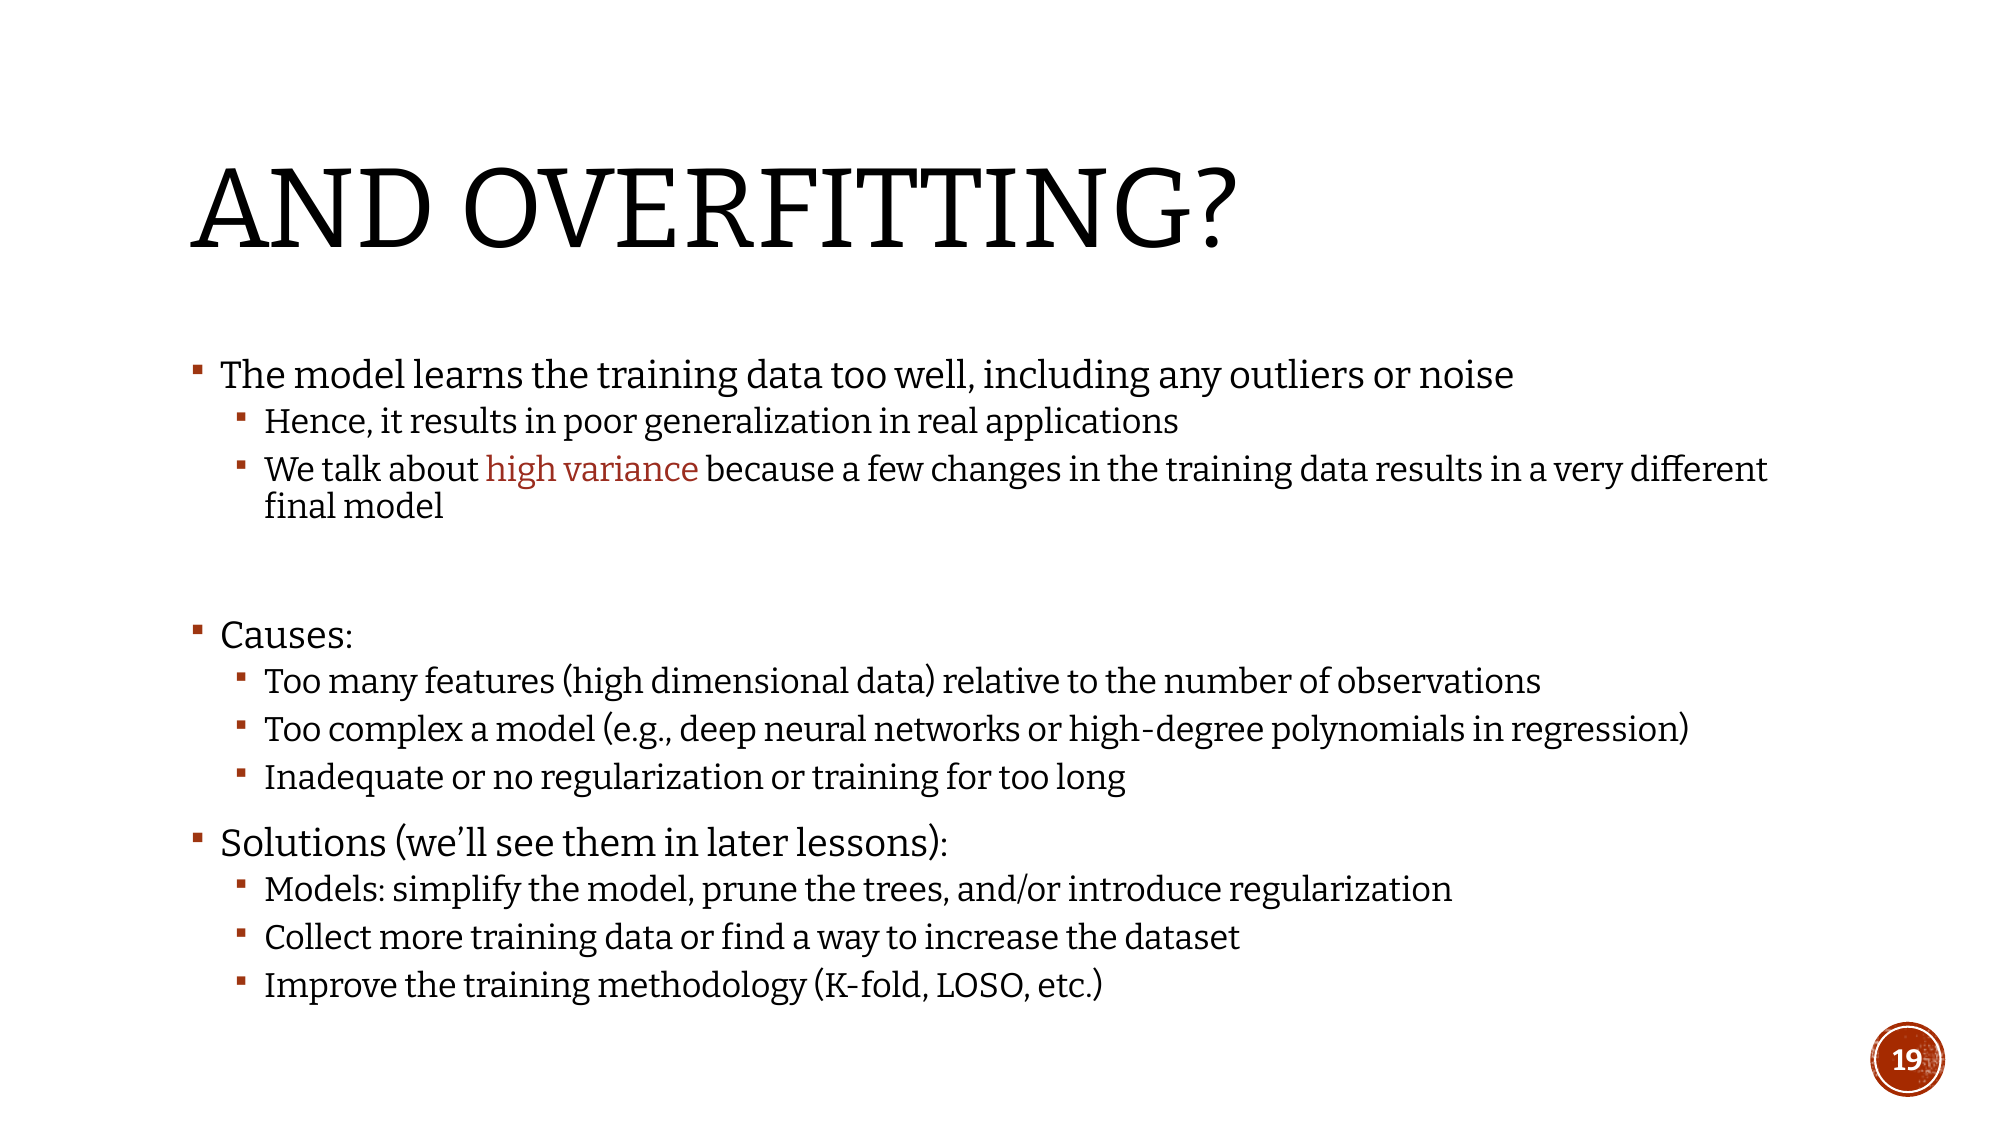

# And overfitting?
The model learns the training data too well, including any outliers or noise
Hence, it results in poor generalization in real applications
We talk about high variance because a few changes in the training data results in a very different final model

Causes:
Too many features (high dimensional data) relative to the number of observations
Too complex a model (e.g., deep neural networks or high-degree polynomials in regression)
Inadequate or no regularization or training for too long
Solutions (we’ll see them in later lessons):
Models: simplify the model, prune the trees, and/or introduce regularization
Collect more training data or find a way to increase the dataset
Improve the training methodology (K-fold, LOSO, etc.)

19